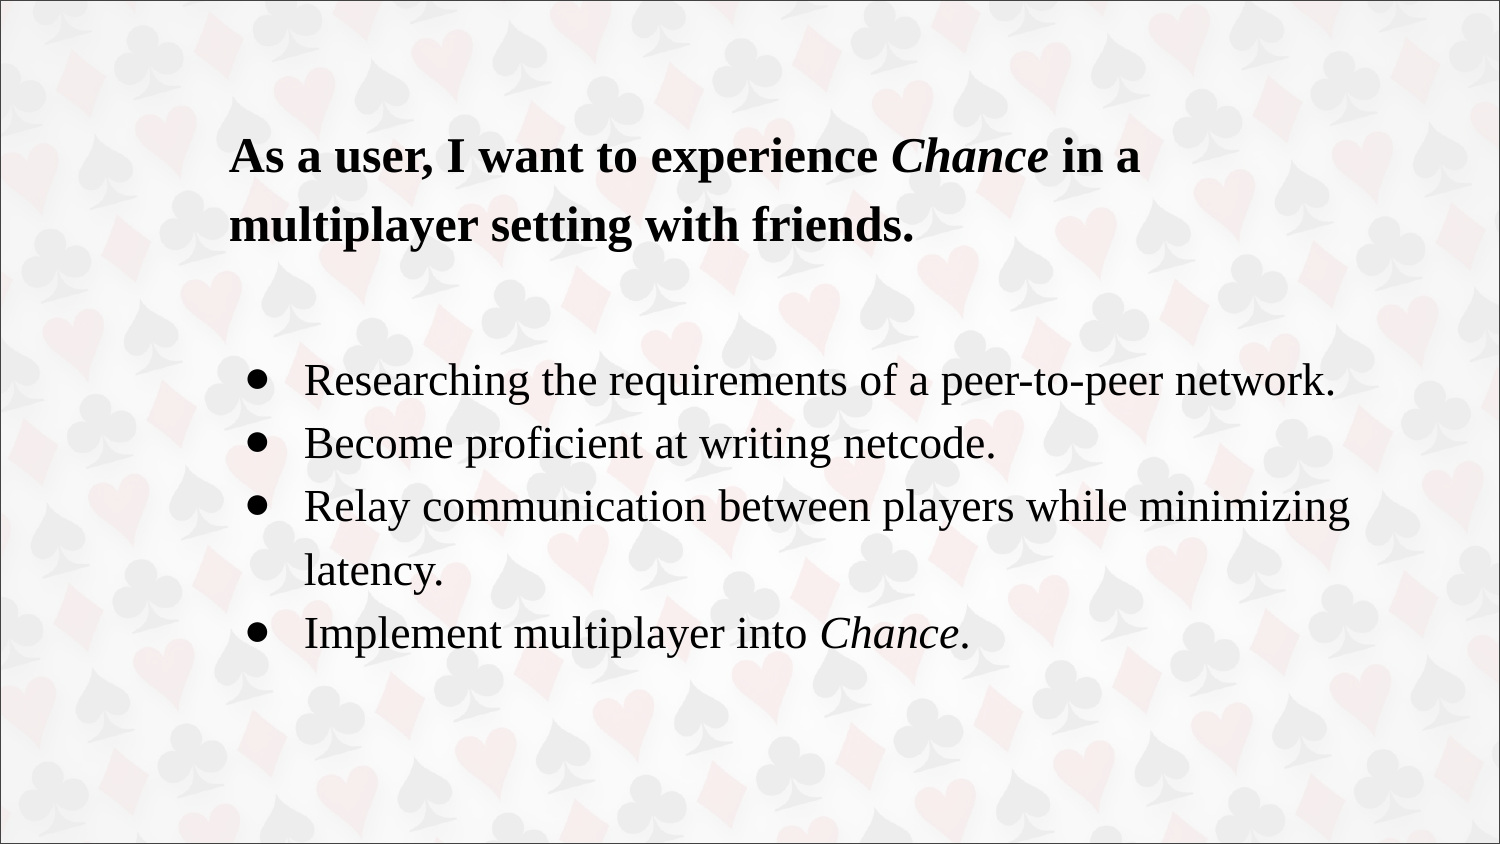

# As a user, I want to experience Chance in a multiplayer setting with friends.
Researching the requirements of a peer-to-peer network.
Become proficient at writing netcode.
Relay communication between players while minimizing latency.
Implement multiplayer into Chance.